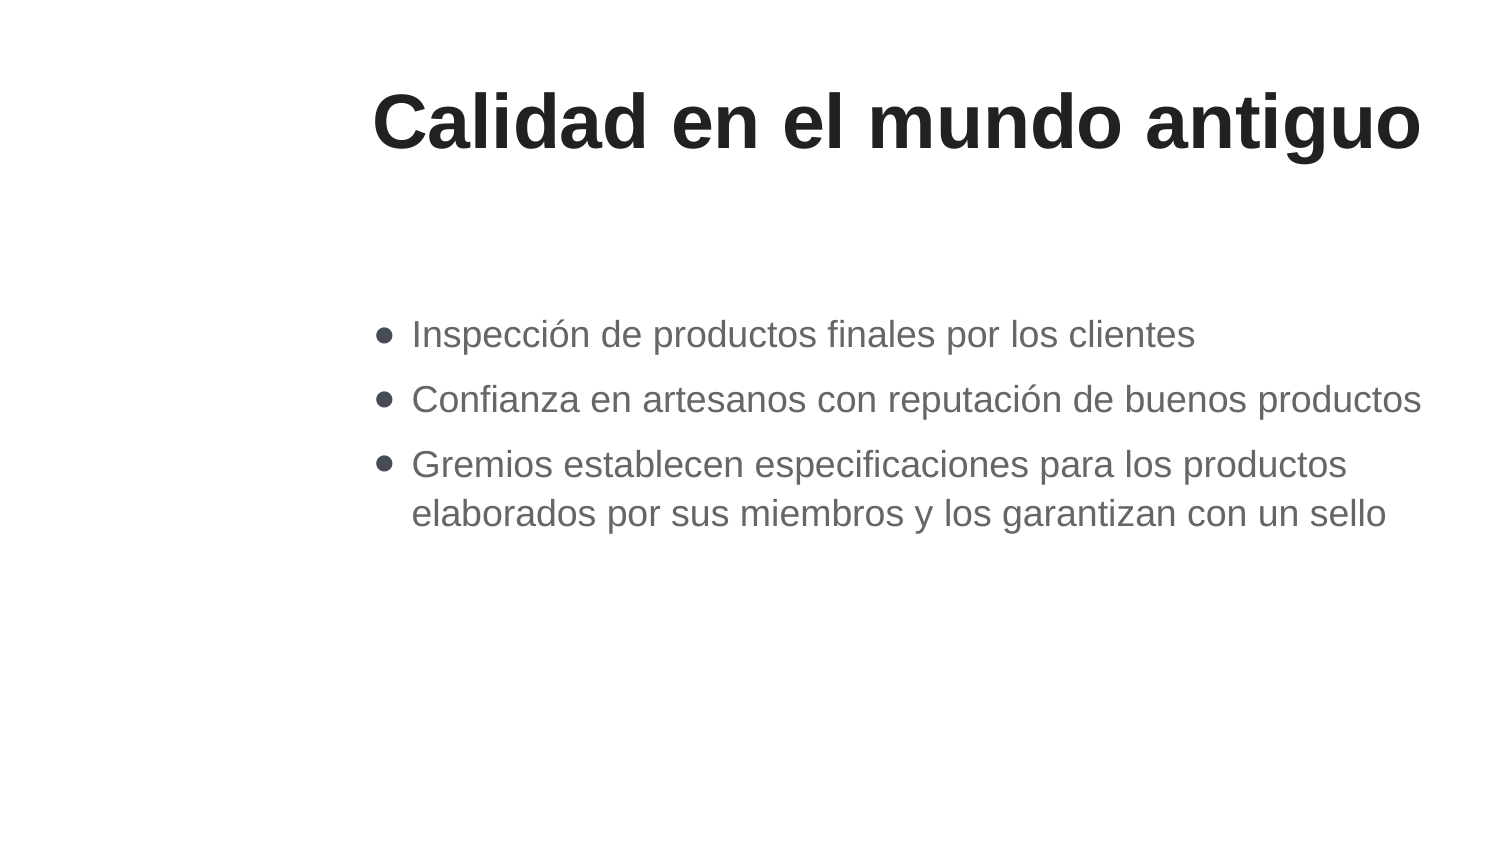

# Calidad en el mundo antiguo
Inspección de productos finales por los clientes
Confianza en artesanos con reputación de buenos productos
Gremios establecen especificaciones para los productos elaborados por sus miembros y los garantizan con un sello